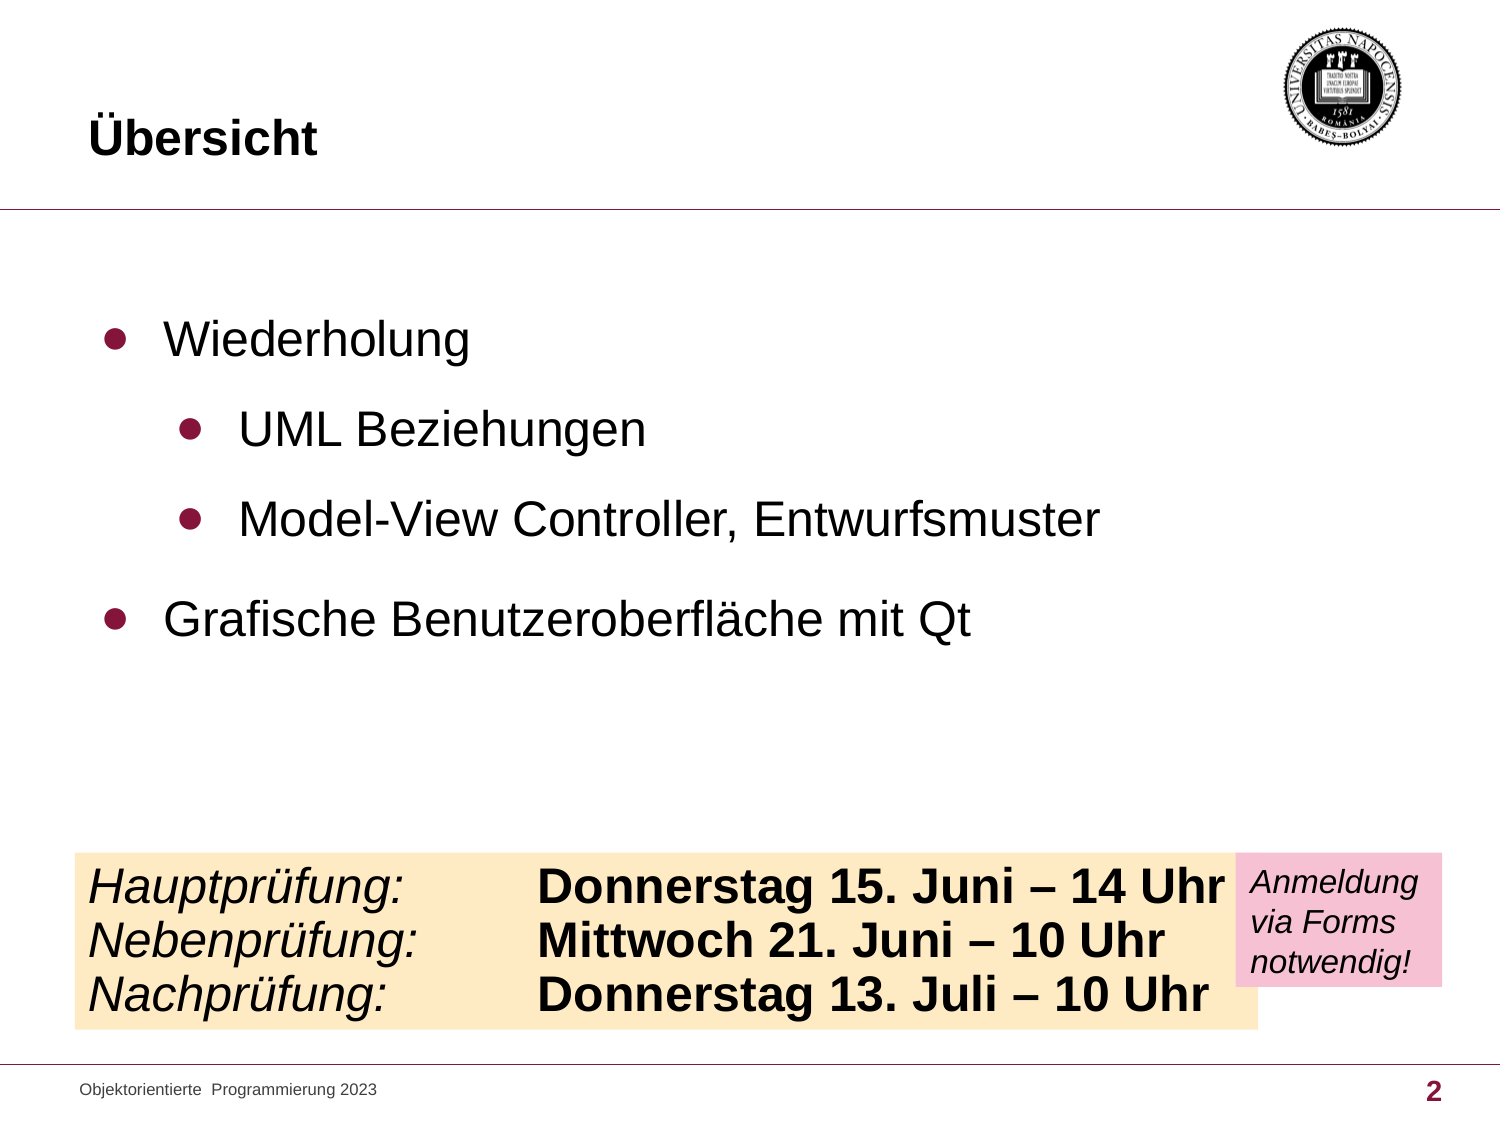

# Übersicht
Wiederholung
UML Beziehungen
Model-View Controller, Entwurfsmuster
Grafische Benutzeroberfläche mit Qt
Hauptprüfung:	Donnerstag 15. Juni – 14 Uhr
Nebenprüfung:	Mittwoch 21. Juni – 10 Uhr
Nachprüfung:	Donnerstag 13. Juli – 10 Uhr
Anmeldung via Forms notwendig!
Objektorientierte  Programmierung 2023
2